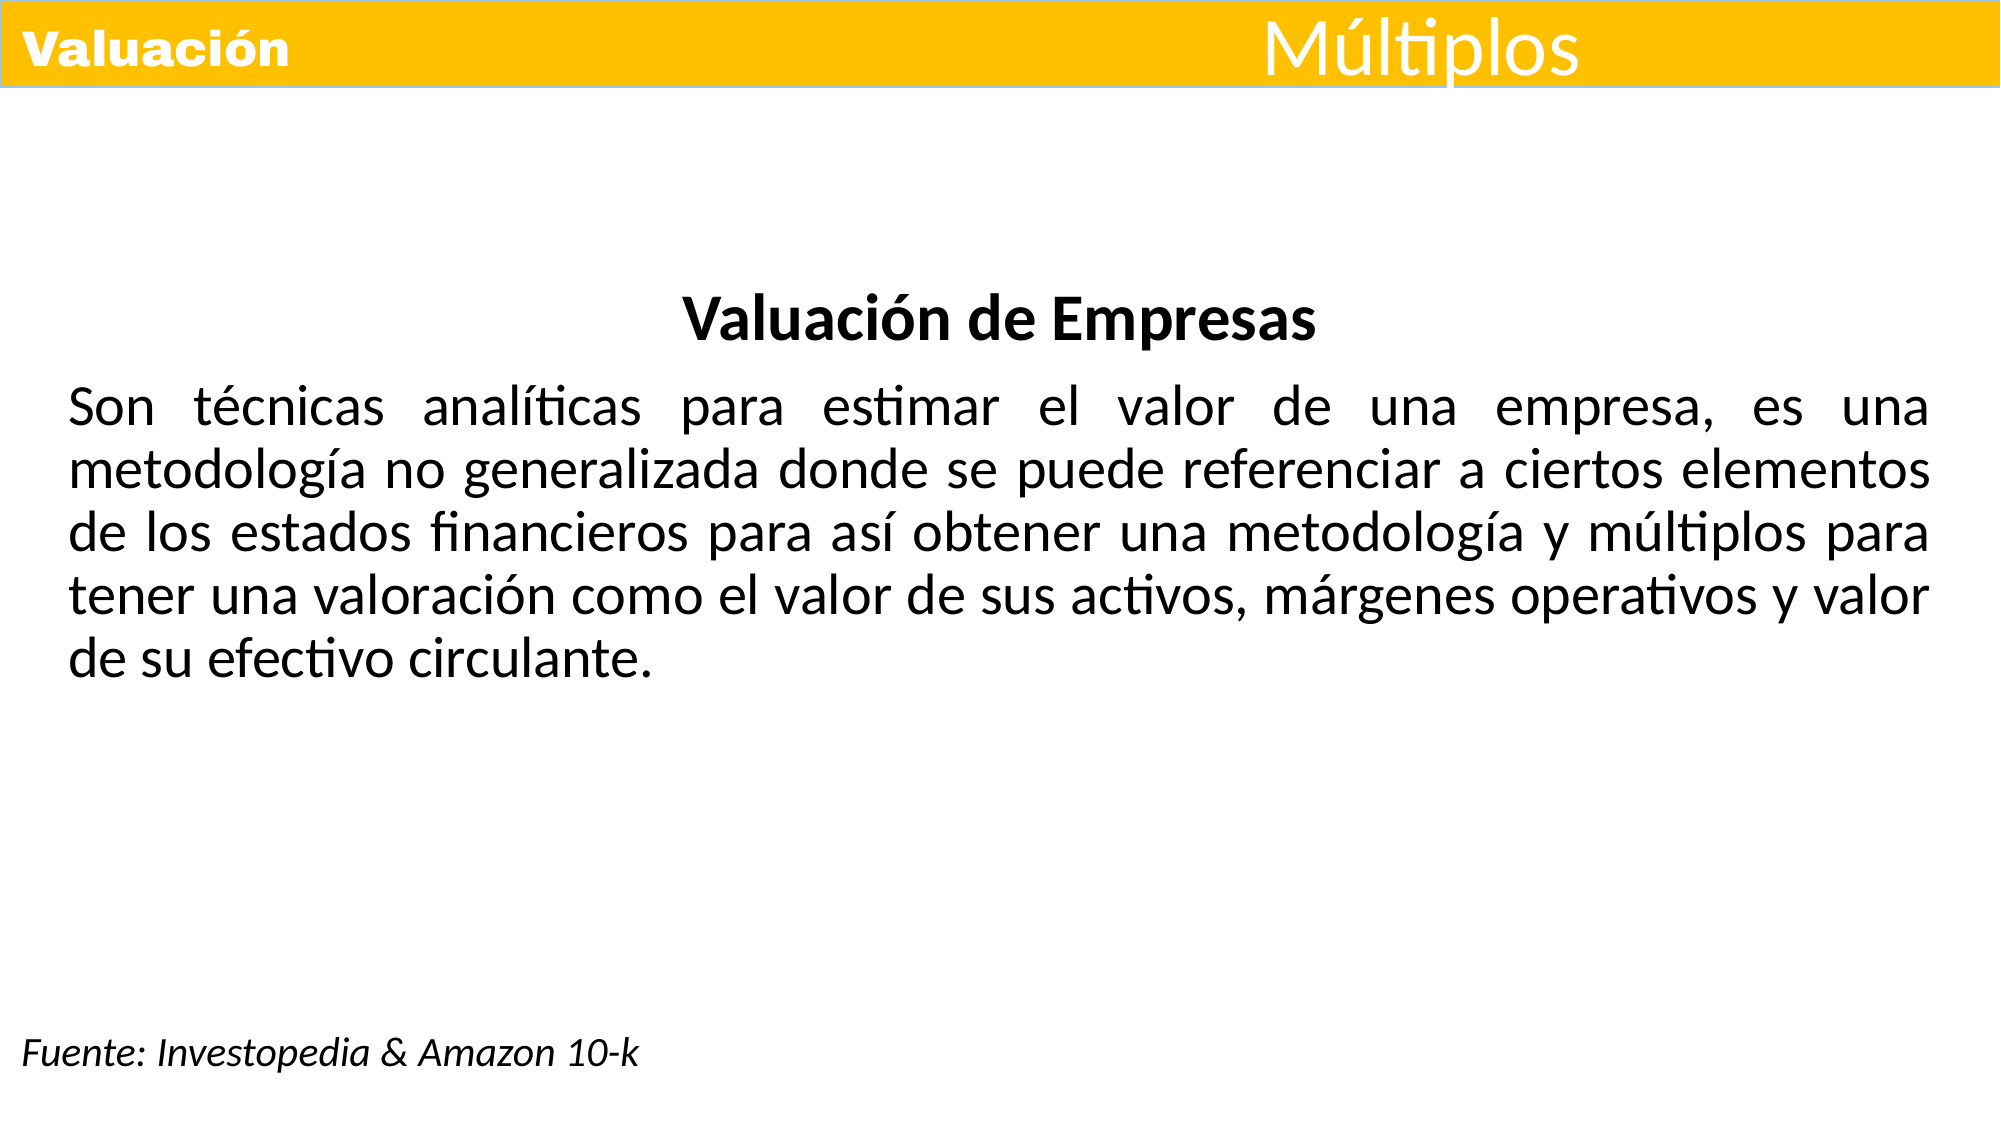

# Múltiplos
Valuación
Valuación de Empresas
Son técnicas analíticas para estimar el valor de una empresa, es una metodología no generalizada donde se puede referenciar a ciertos elementos de los estados financieros para así obtener una metodología y múltiplos para tener una valoración como el valor de sus activos, márgenes operativos y valor de su efectivo circulante.

Fuente: Investopedia & Amazon 10-k